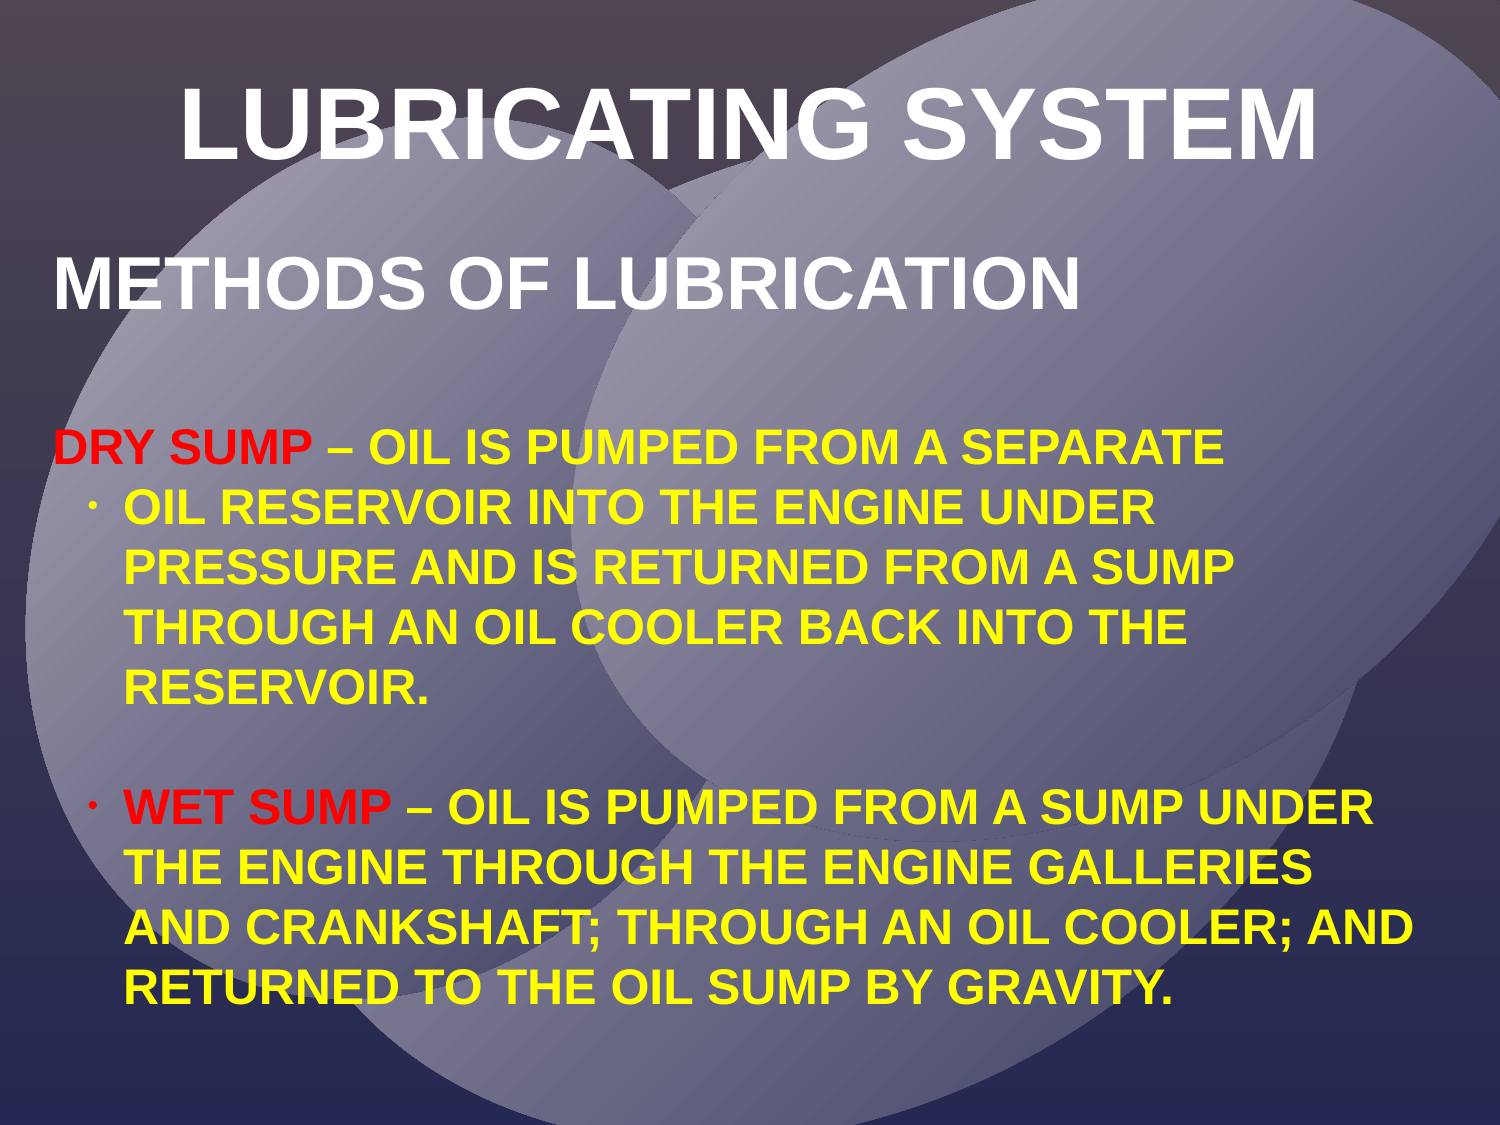

LUBRICATING SYSTEM
METHODS OF LUBRICATION

DRY SUMP – OIL IS PUMPED FROM A SEPARATE
OIL RESERVOIR INTO THE ENGINE UNDER PRESSURE AND IS RETURNED FROM A SUMP THROUGH AN OIL COOLER BACK INTO THE RESERVOIR.

WET SUMP – OIL IS PUMPED FROM A SUMP UNDER THE ENGINE THROUGH THE ENGINE GALLERIES AND CRANKSHAFT; THROUGH AN OIL COOLER; AND RETURNED TO THE OIL SUMP BY GRAVITY.